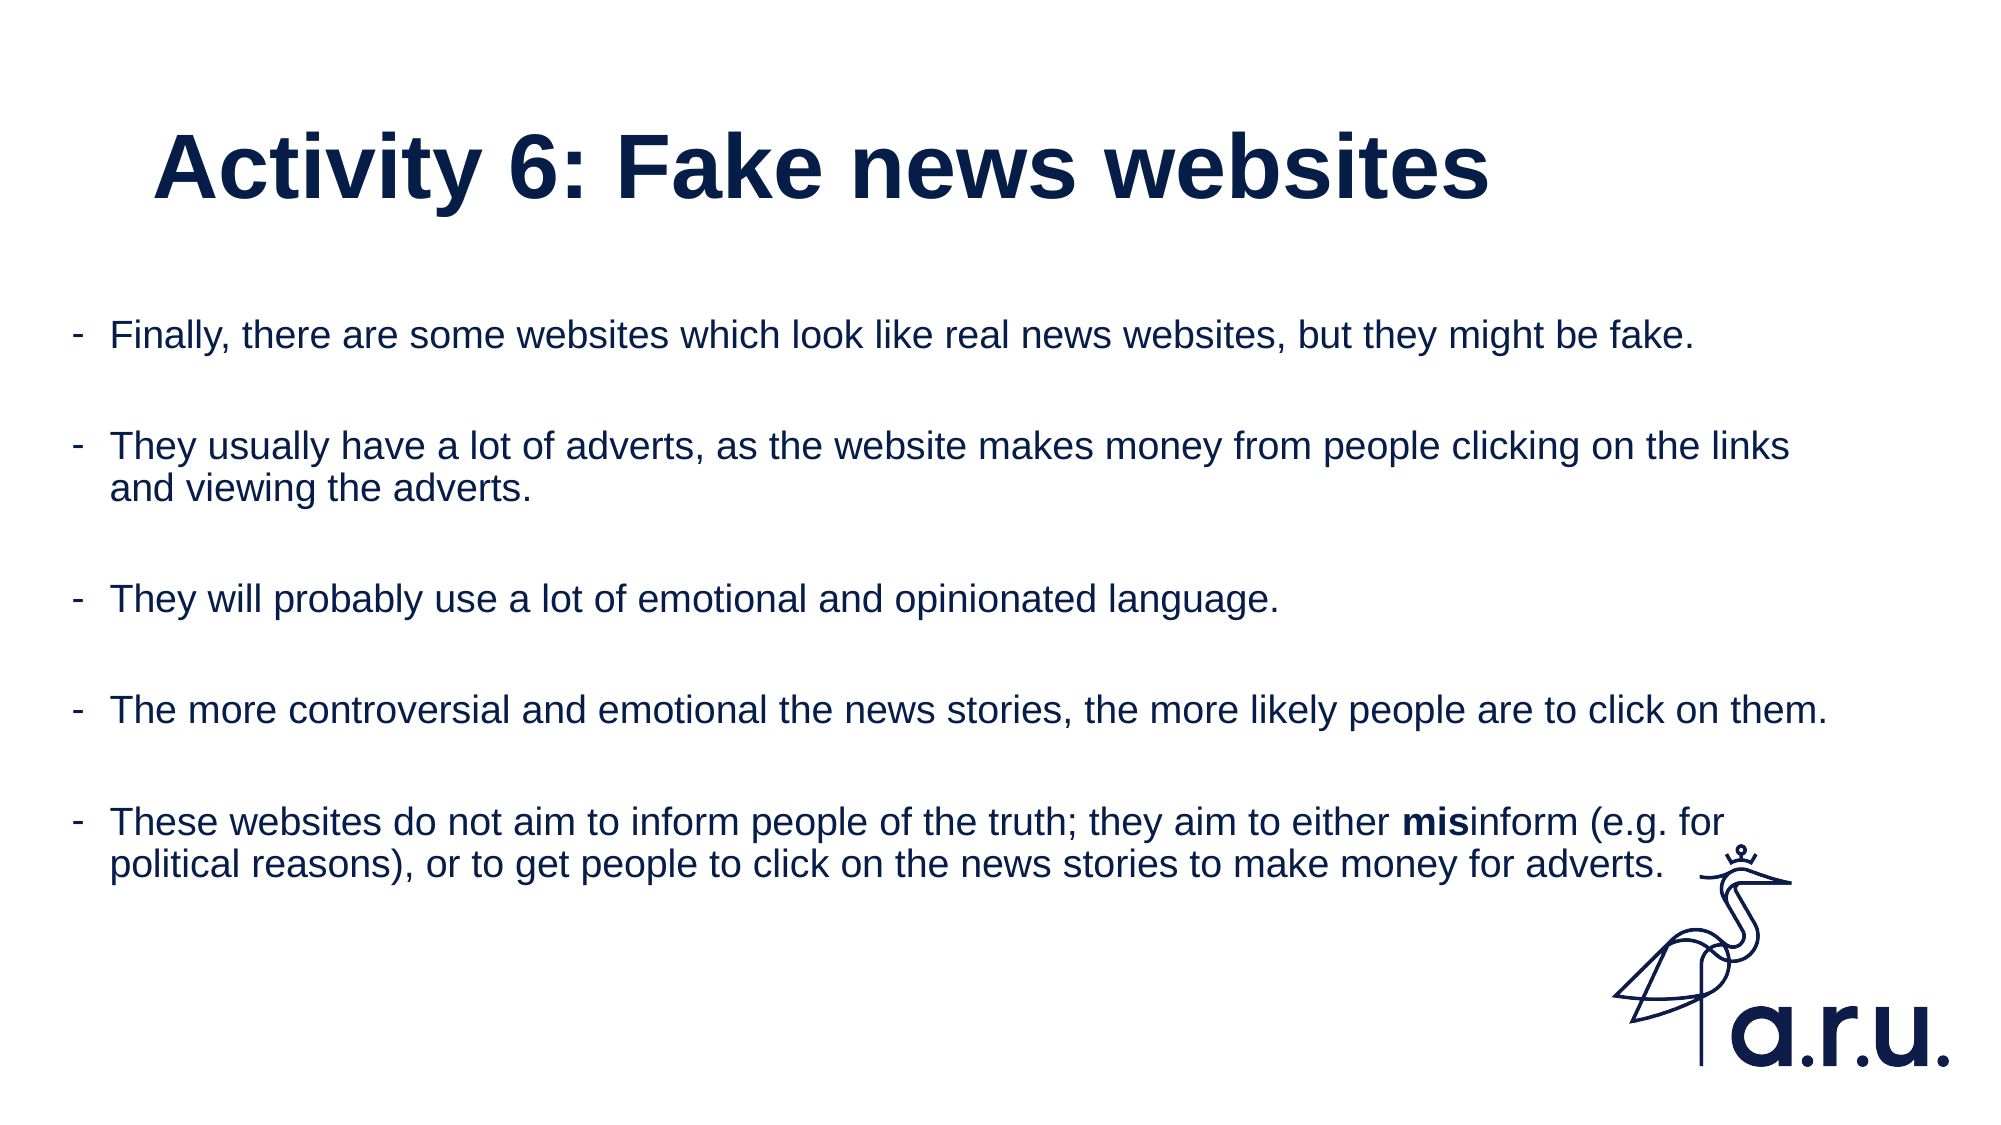

# Activity 6: Fake news websites

Finally, there are some websites which look like real news websites, but they might be fake.

They usually have a lot of adverts, as the website makes money from people clicking on the links and viewing the adverts.

They will probably use a lot of emotional and opinionated language.

The more controversial and emotional the news stories, the more likely people are to click on them.

These websites do not aim to inform people of the truth; they aim to either misinform (e.g. for political reasons), or to get people to click on the news stories to make money for adverts.